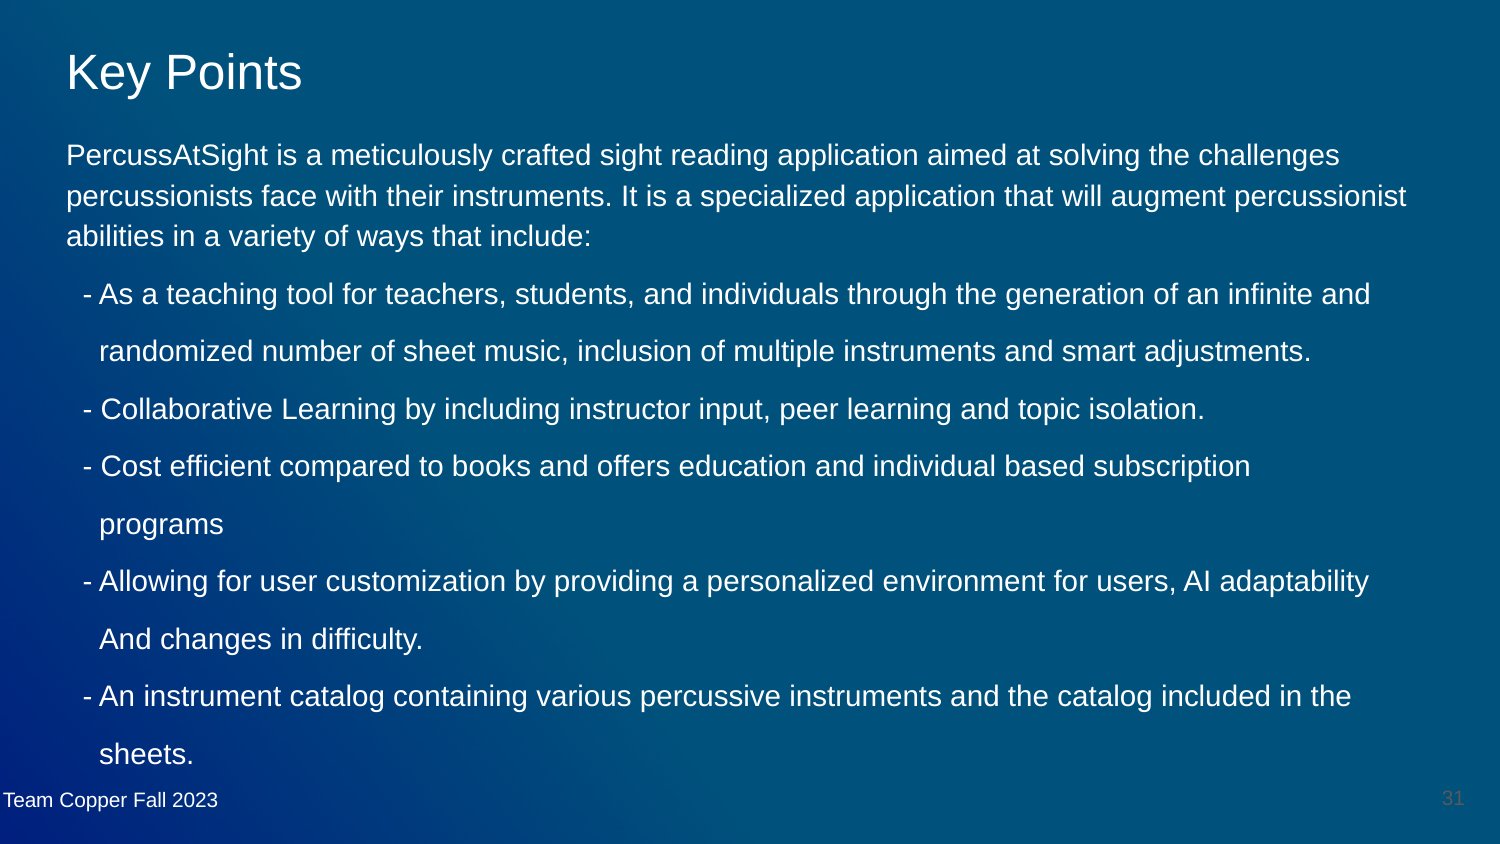

# Key Points
PercussAtSight is a meticulously crafted sight reading application aimed at solving the challenges percussionists face with their instruments. It is a specialized application that will augment percussionist abilities in a variety of ways that include:
  - As a teaching tool for teachers, students, and individuals through the generation of an infinite and
    randomized number of sheet music, inclusion of multiple instruments and smart adjustments.
  - Collaborative Learning by including instructor input, peer learning and topic isolation.
  - Cost efficient compared to books and offers education and individual based subscription
    programs
  - Allowing for user customization by providing a personalized environment for users, AI adaptability
    And changes in difficulty.
  - An instrument catalog containing various percussive instruments and the catalog included in the
    sheets.
31
Team Copper Fall 2023